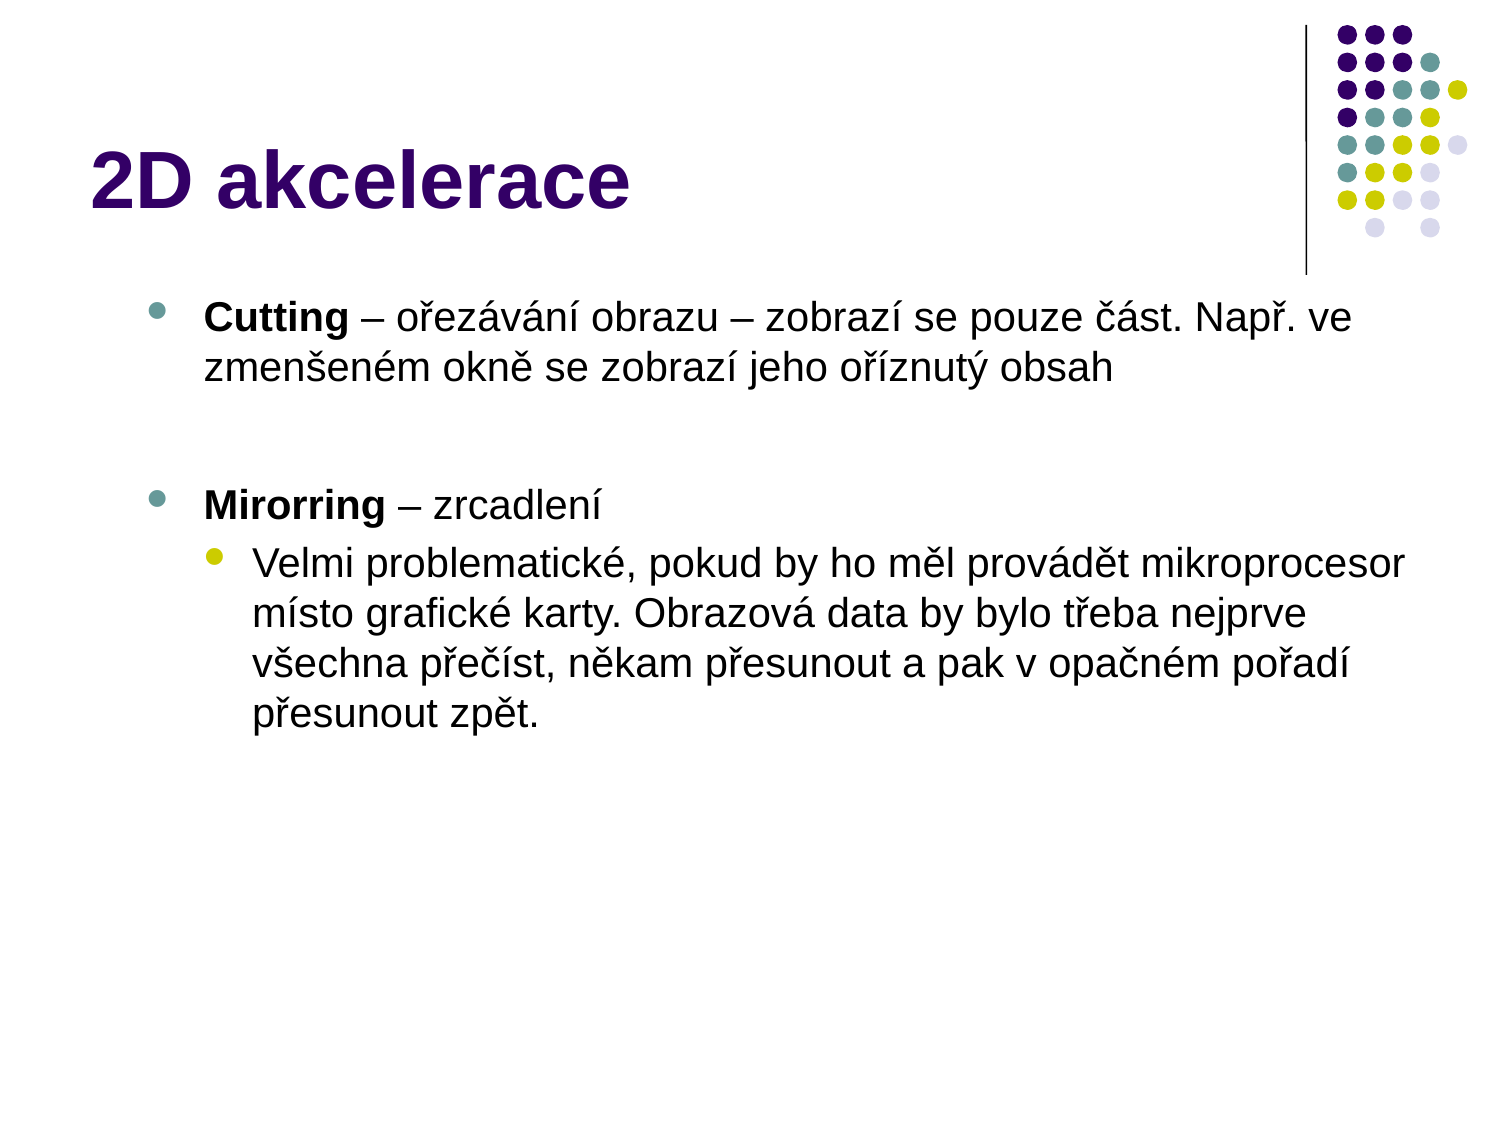

# 2D akcelerace
Cutting – ořezávání obrazu – zobrazí se pouze část. Např. ve zmenšeném okně se zobrazí jeho oříznutý obsah

Mirorring – zrcadlení
Velmi problematické, pokud by ho měl provádět mikroprocesor místo grafické karty. Obrazová data by bylo třeba nejprve všechna přečíst, někam přesunout a pak v opačném pořadí přesunout zpět.